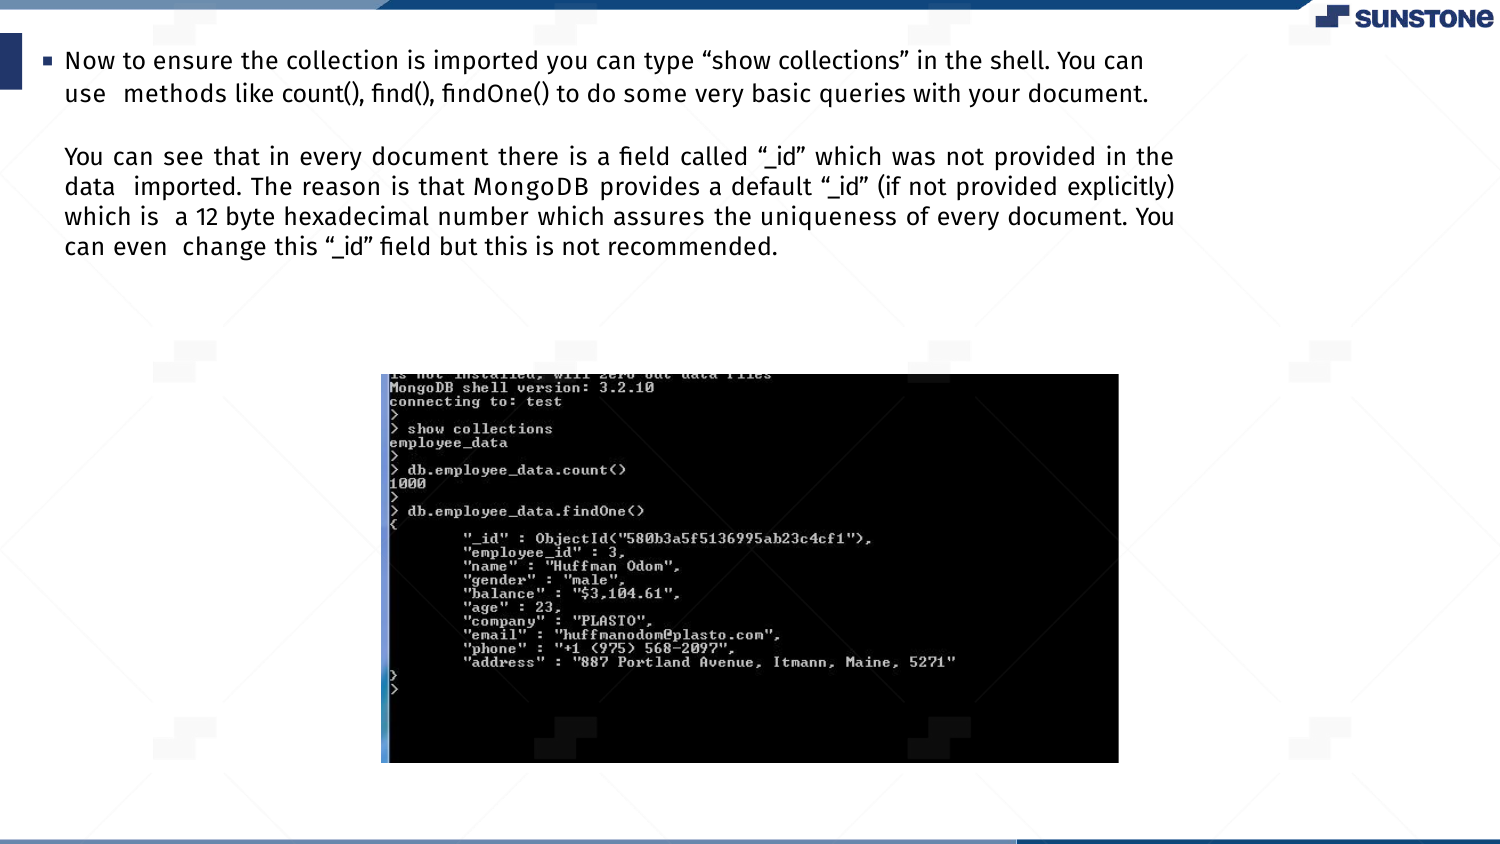

Now to ensure the collection is imported you can type “show collections” in the shell. You can use  methods like count(), ﬁnd(), ﬁndOne() to do some very basic queries with your document.

You can see that in every document there is a ﬁeld called “_id” which was not provided in the data  imported. The reason is that MongoDB provides a default “_id” (if not provided explicitly) which is  a 12 byte hexadecimal number which assures the uniqueness of every document. You can even  change this “_id” ﬁeld but this is not recommended.